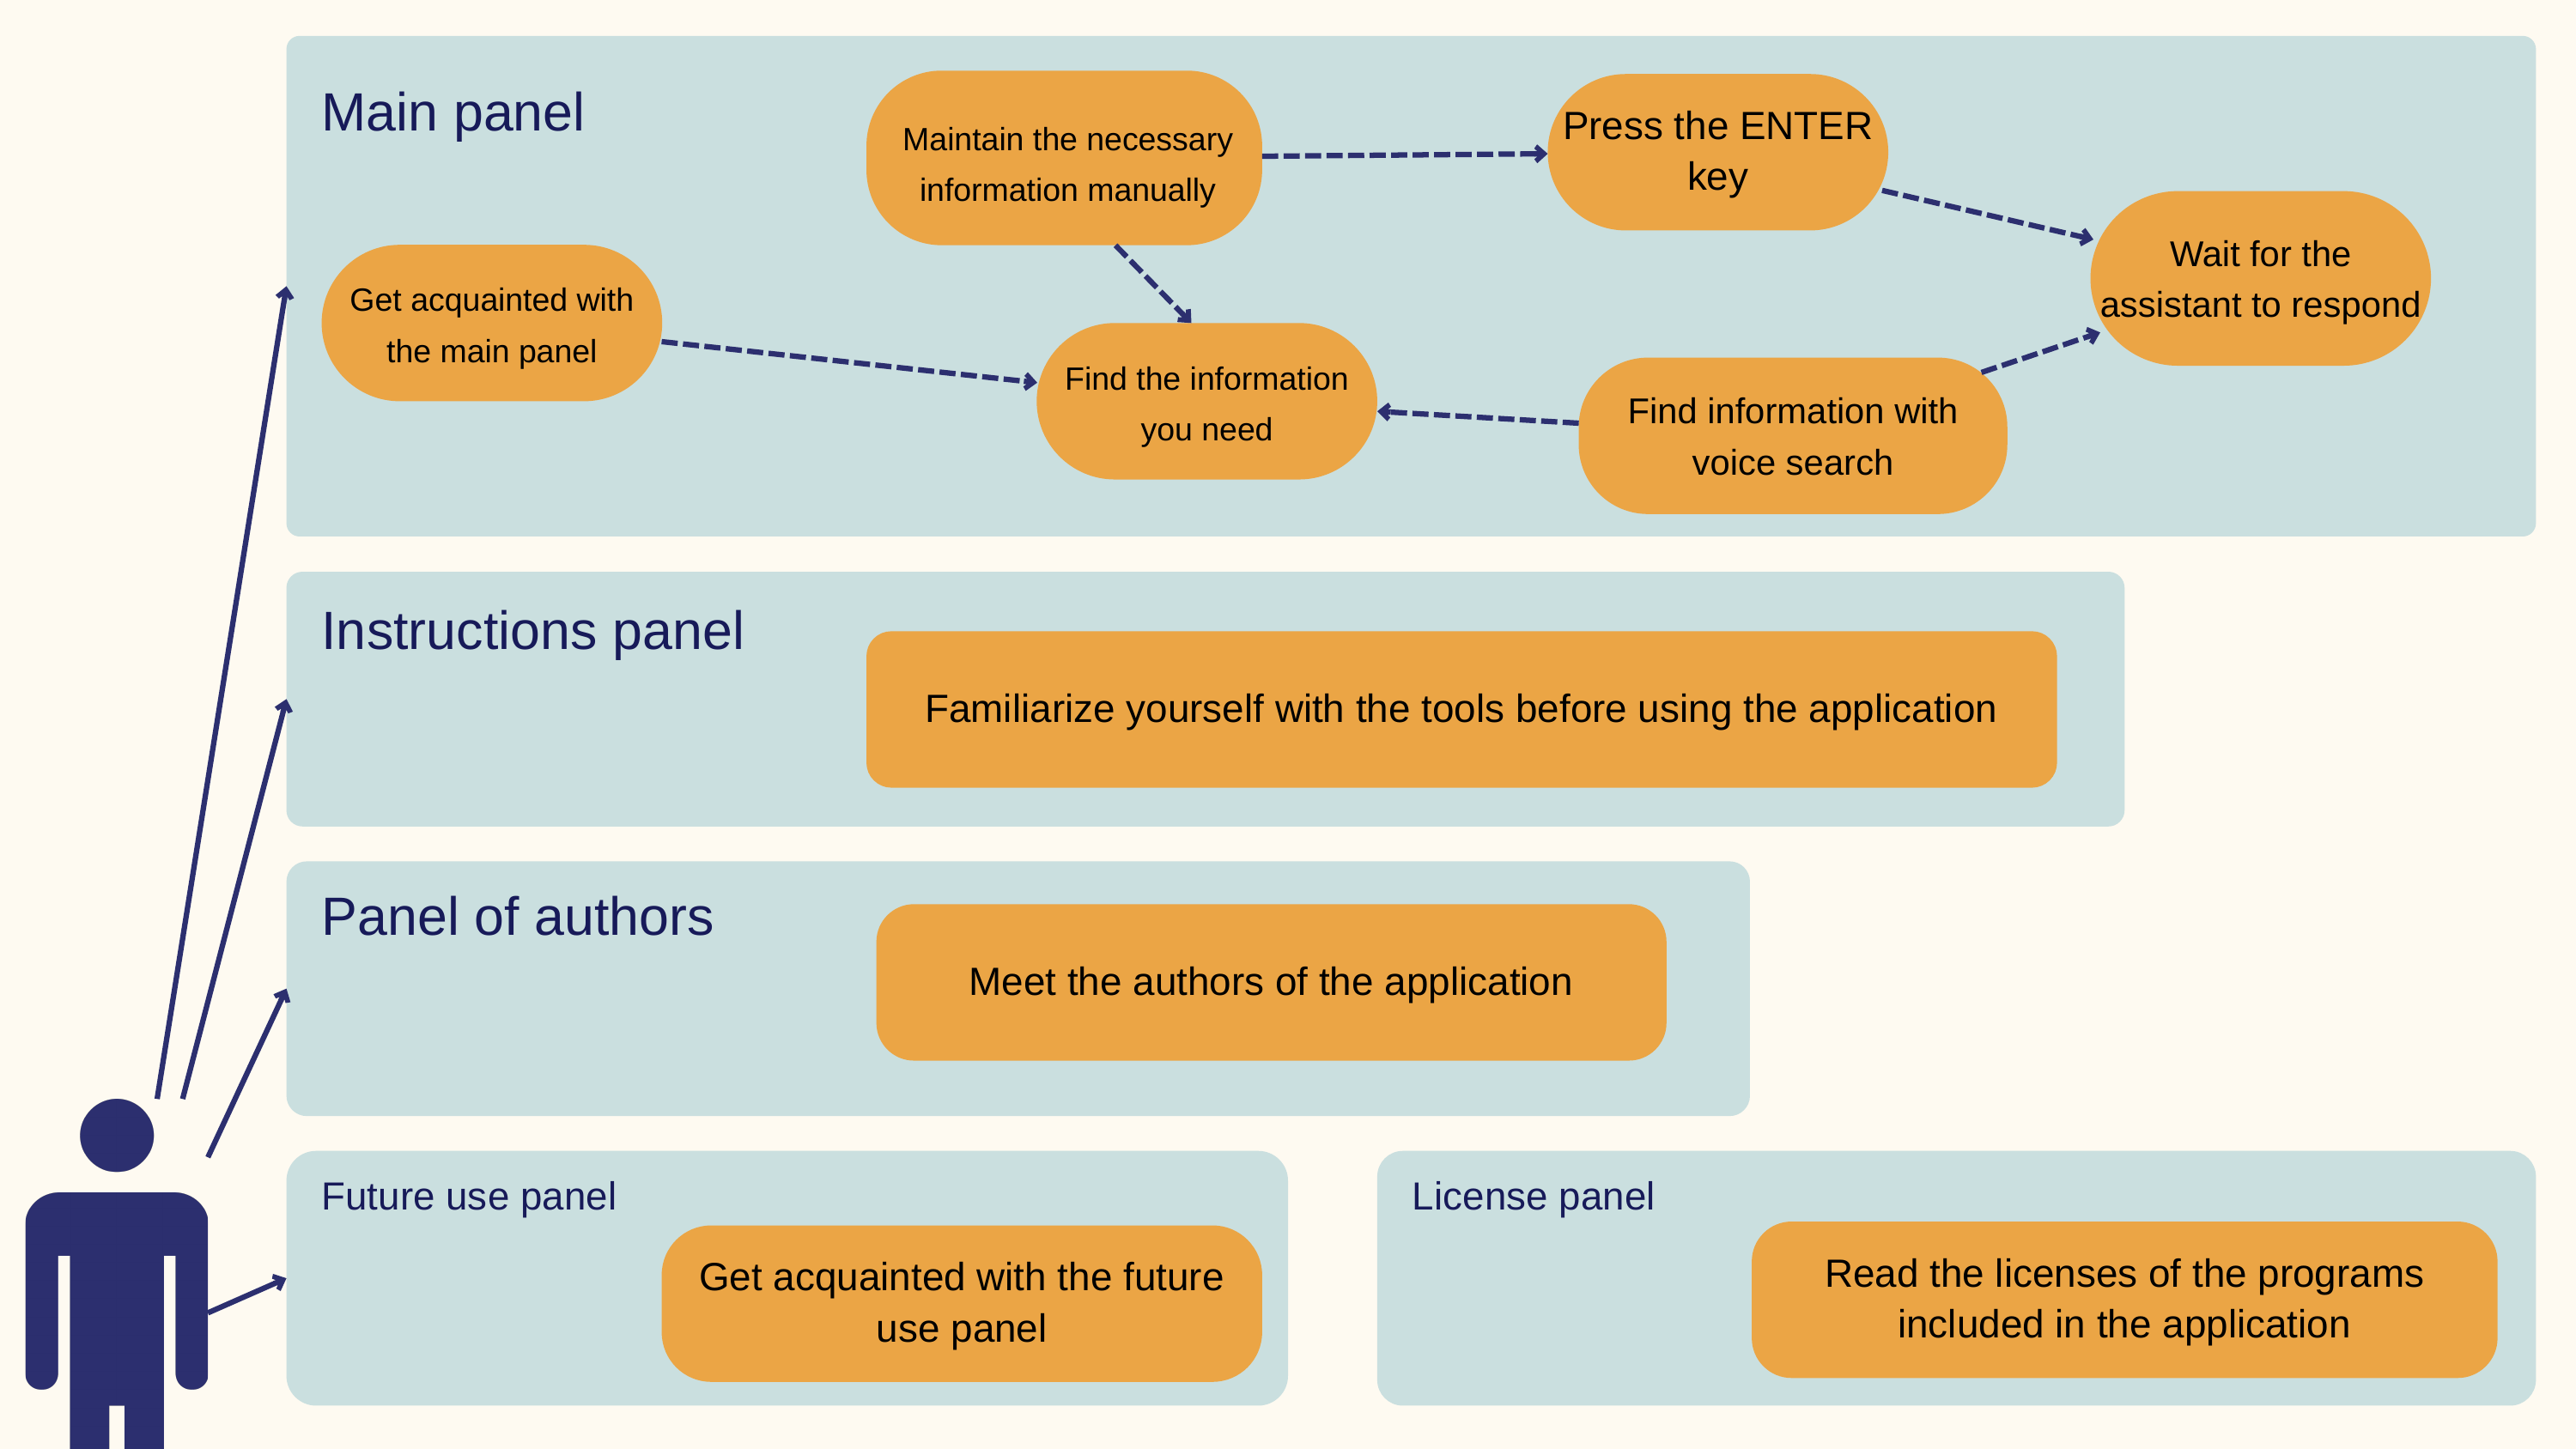

Maintain the necessary information manually

Press the ENTER key
Main panel

Wait for the assistant to respond

Get acquainted with the main panel

Find the information you need

Find information with voice search

Instructions panel

Familiarize yourself with the tools before using the application

Panel of authors

Meet the authors of the application

Future use panel
License panel

Read the licenses of the programs included in the application

Get acquainted with the future use panel